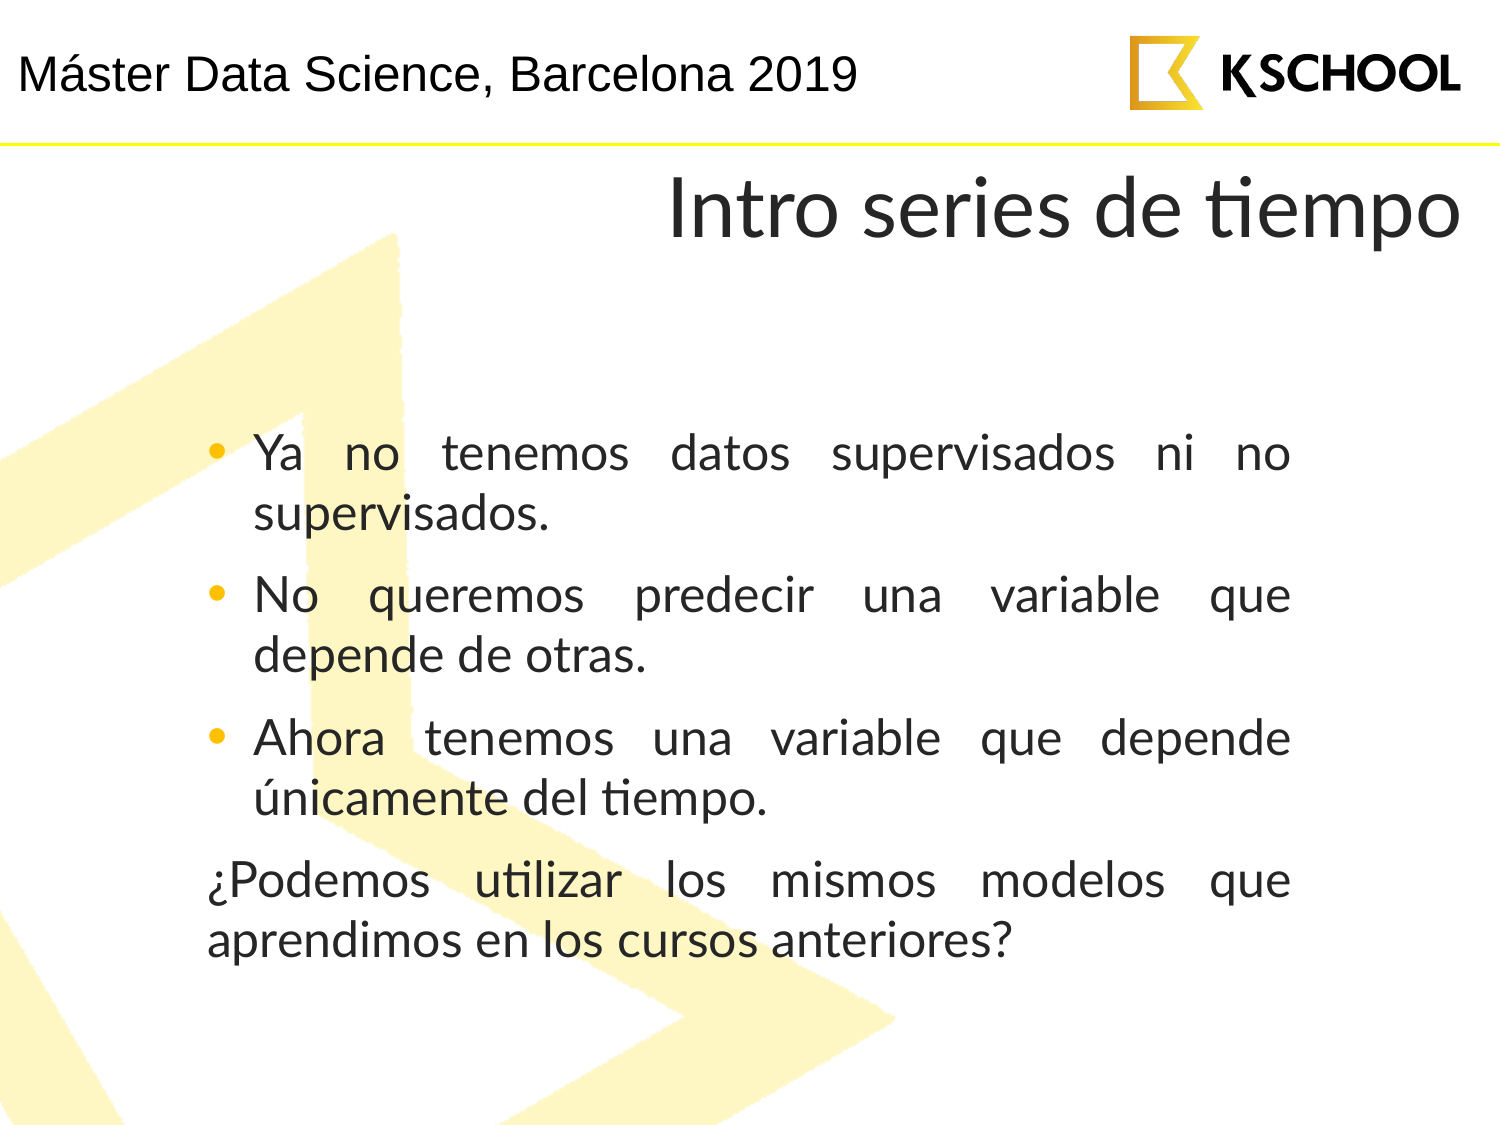

# Intro series de tiempo
Ya no tenemos datos supervisados ni no supervisados.
No queremos predecir una variable que depende de otras.
Ahora tenemos una variable que depende únicamente del tiempo.
¿Podemos utilizar los mismos modelos que aprendimos en los cursos anteriores?